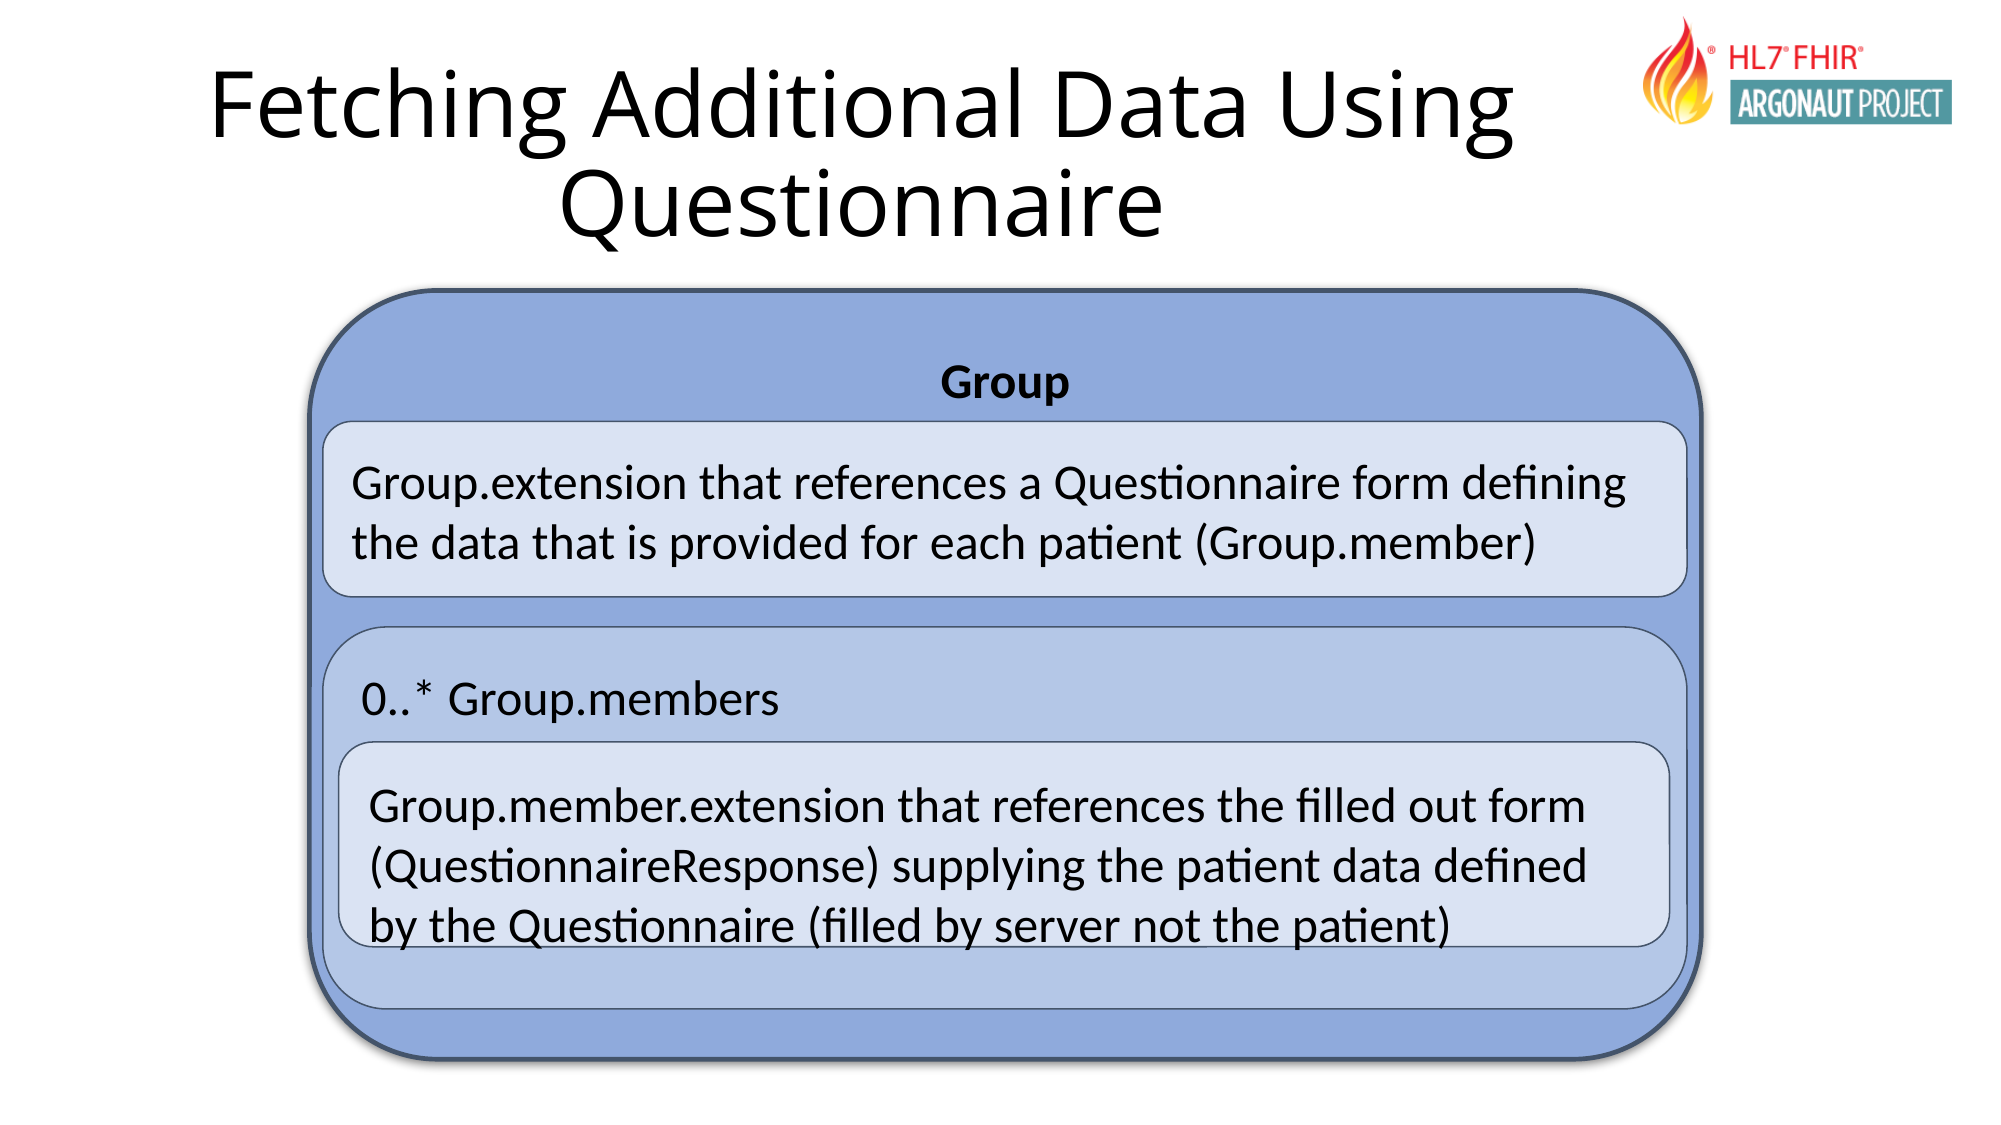

Fetching Additional Data Using Questionnaire
Group

Group.extension that references a Questionnaire form defining the data that is provided for each patient (Group.member)
0..* Group.members
Group.member.extension that references the filled out form (QuestionnaireResponse) supplying the patient data defined by the Questionnaire (filled by server not the patient)
Group